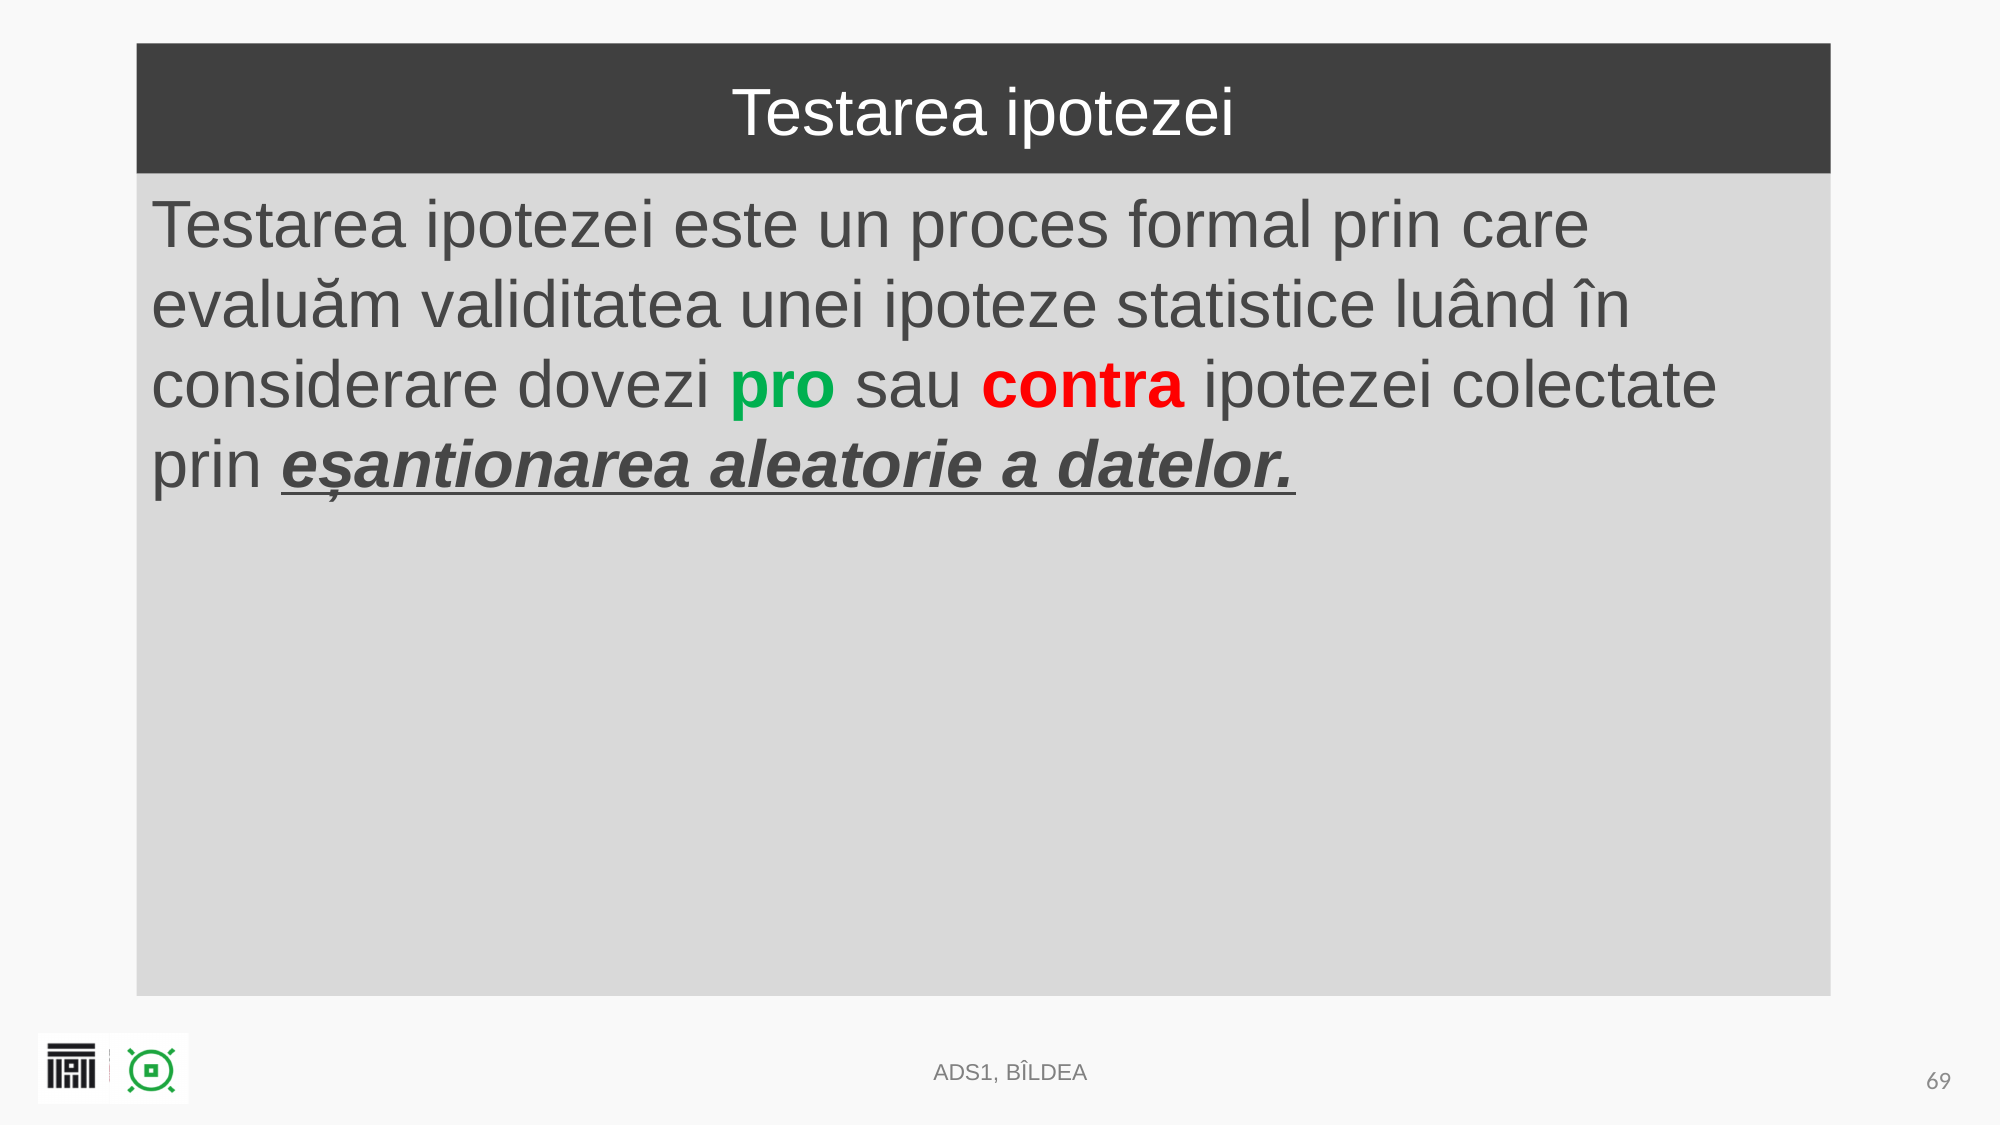

Testarea ipotezei
Testarea ipotezei este un proces formal prin care evaluăm validitatea unei ipoteze statistice luând în considerare dovezi pro sau contra ipotezei colectate prin eșantionarea aleatorie a datelor.
69